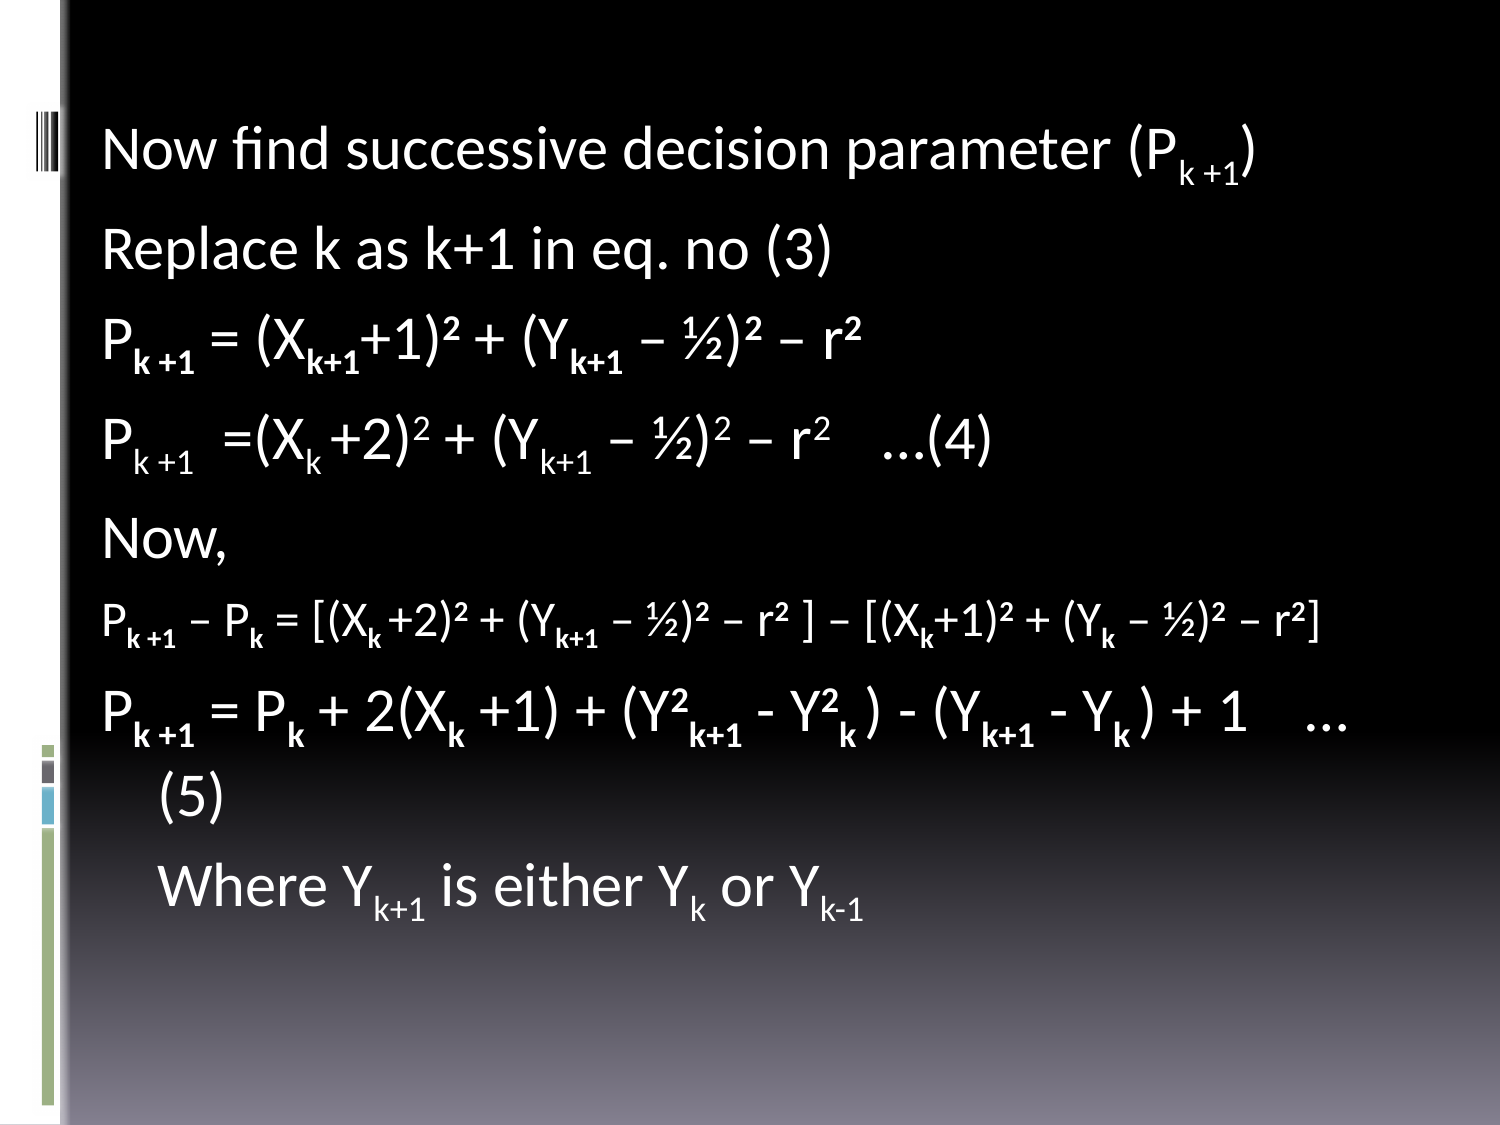

Now find successive decision parameter (Pk +1)
Replace k as k+1 in eq. no (3)
Pk +1 = (Xk+1+1)2 + (Yk+1 – ½)2 – r2
Pk +1  =(Xk +2)2 + (Yk+1 – ½)2 – r2    …(4)
Now,
Pk +1 – Pk = [(Xk +2)2 + (Yk+1 – ½)2 – r2 ] – [(Xk+1)2 + (Yk – ½)2 – r2]
Pk +1 = Pk + 2(Xk +1) + (Y2k+1 - Y2k ) - (Yk+1 - Yk ) + 1    …(5)
	Where Yk+1 is either Yk or Yk-1